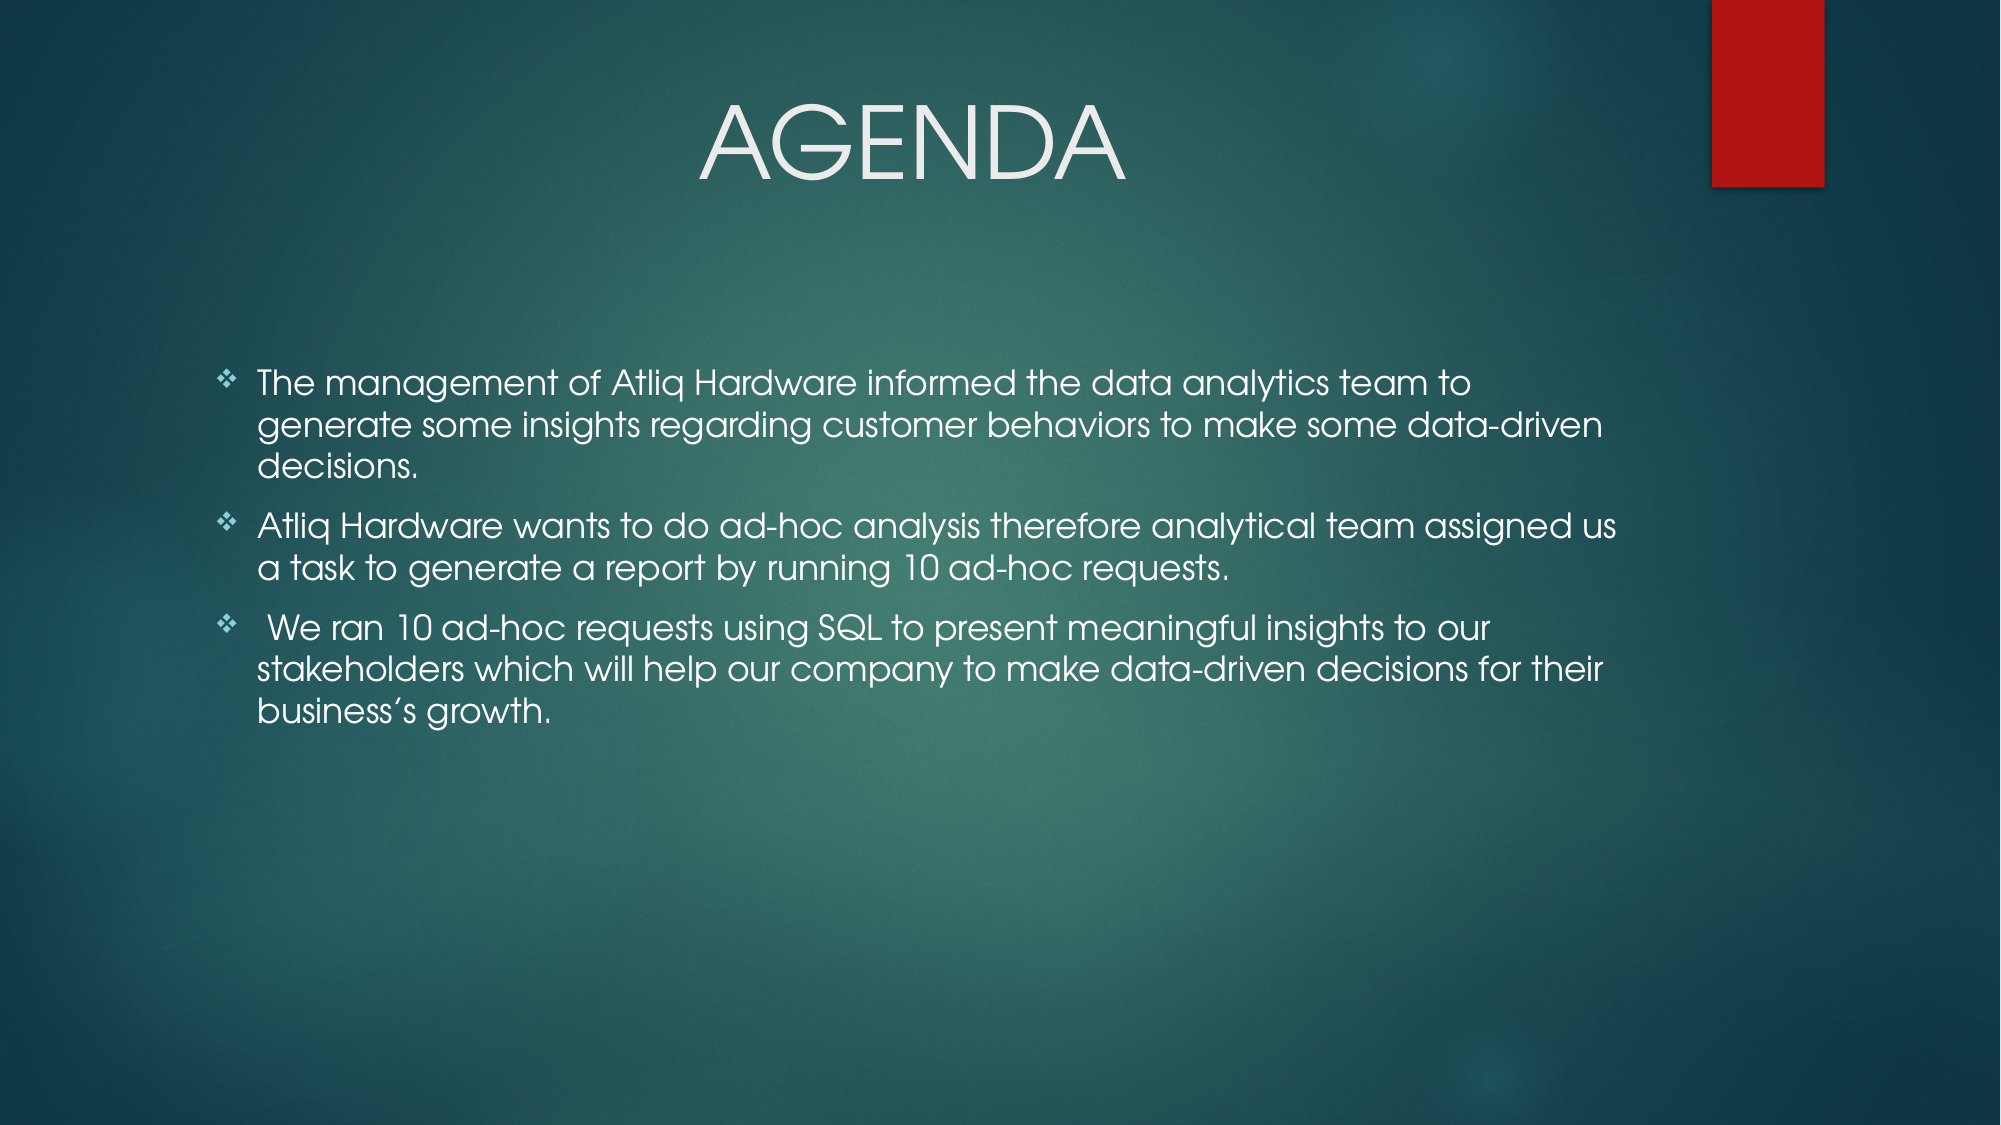

# AGENDA
The management of Atliq Hardware informed the data analytics team to generate some insights regarding customer behaviors to make some data-driven decisions.
Atliq Hardware wants to do ad-hoc analysis therefore analytical team assigned us a task to generate a report by running 10 ad-hoc requests.
 We ran 10 ad-hoc requests using SQL to present meaningful insights to our stakeholders which will help our company to make data-driven decisions for their business’s growth.